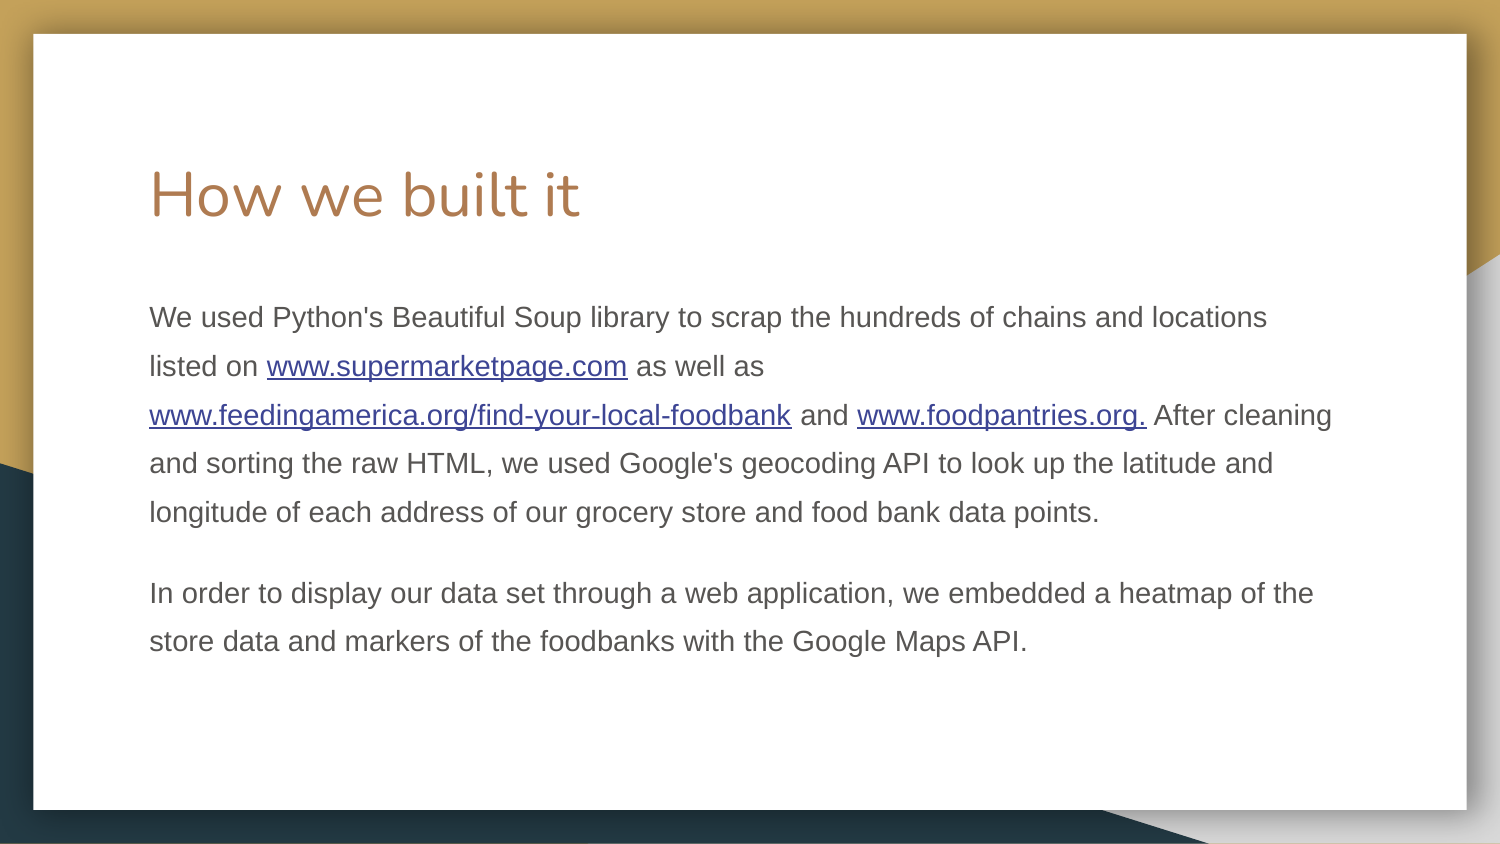

# How we built it
We used Python's Beautiful Soup library to scrap the hundreds of chains and locations listed on www.supermarketpage.com as well as www.feedingamerica.org/find-your-local-foodbank and www.foodpantries.org. After cleaning and sorting the raw HTML, we used Google's geocoding API to look up the latitude and longitude of each address of our grocery store and food bank data points.
In order to display our data set through a web application, we embedded a heatmap of the store data and markers of the foodbanks with the Google Maps API.